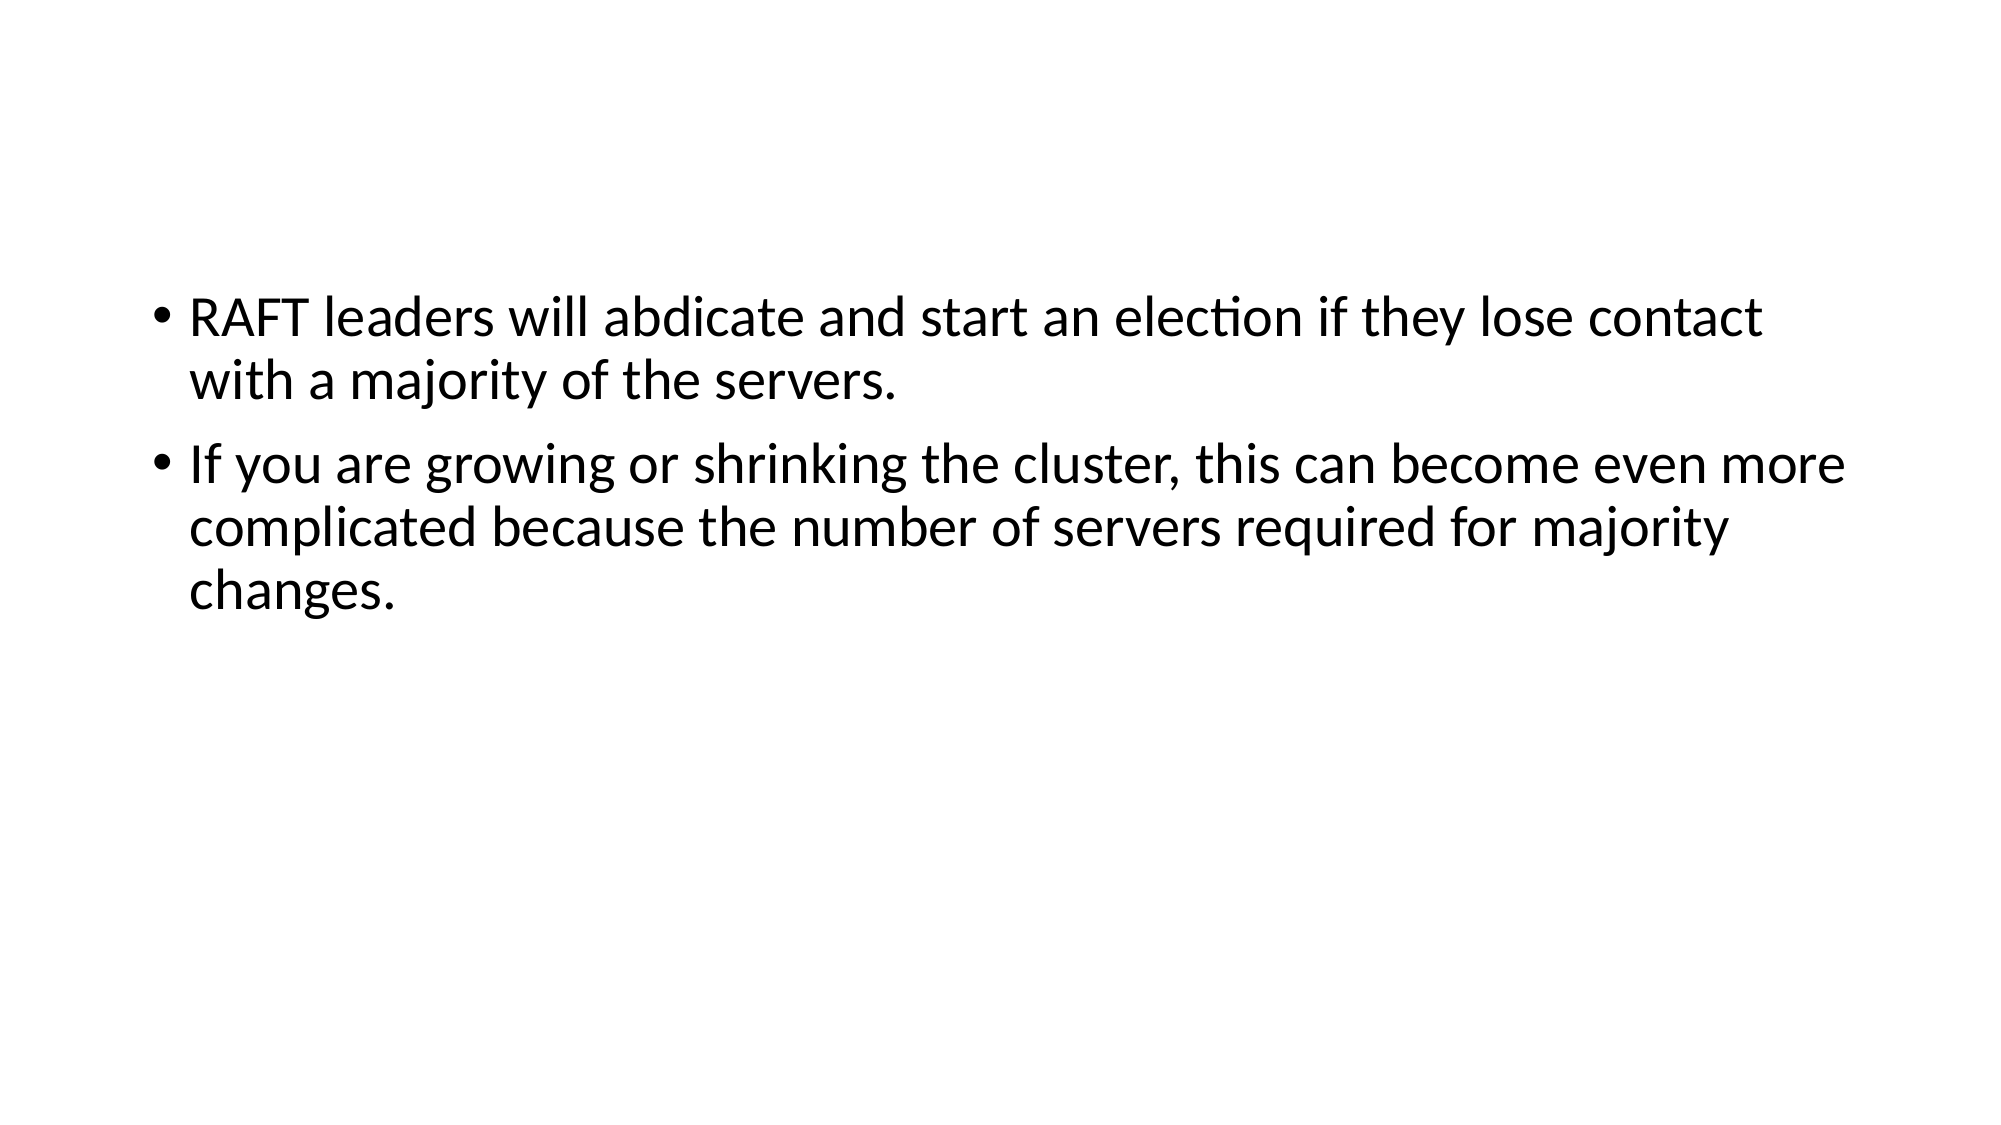

# But You Have to Be Careful!
RAFT leaders will abdicate and start an election if they lose contact with a majority of the servers.
If you are growing or shrinking the cluster, this can become even more complicated because the number of servers required for majority changes.